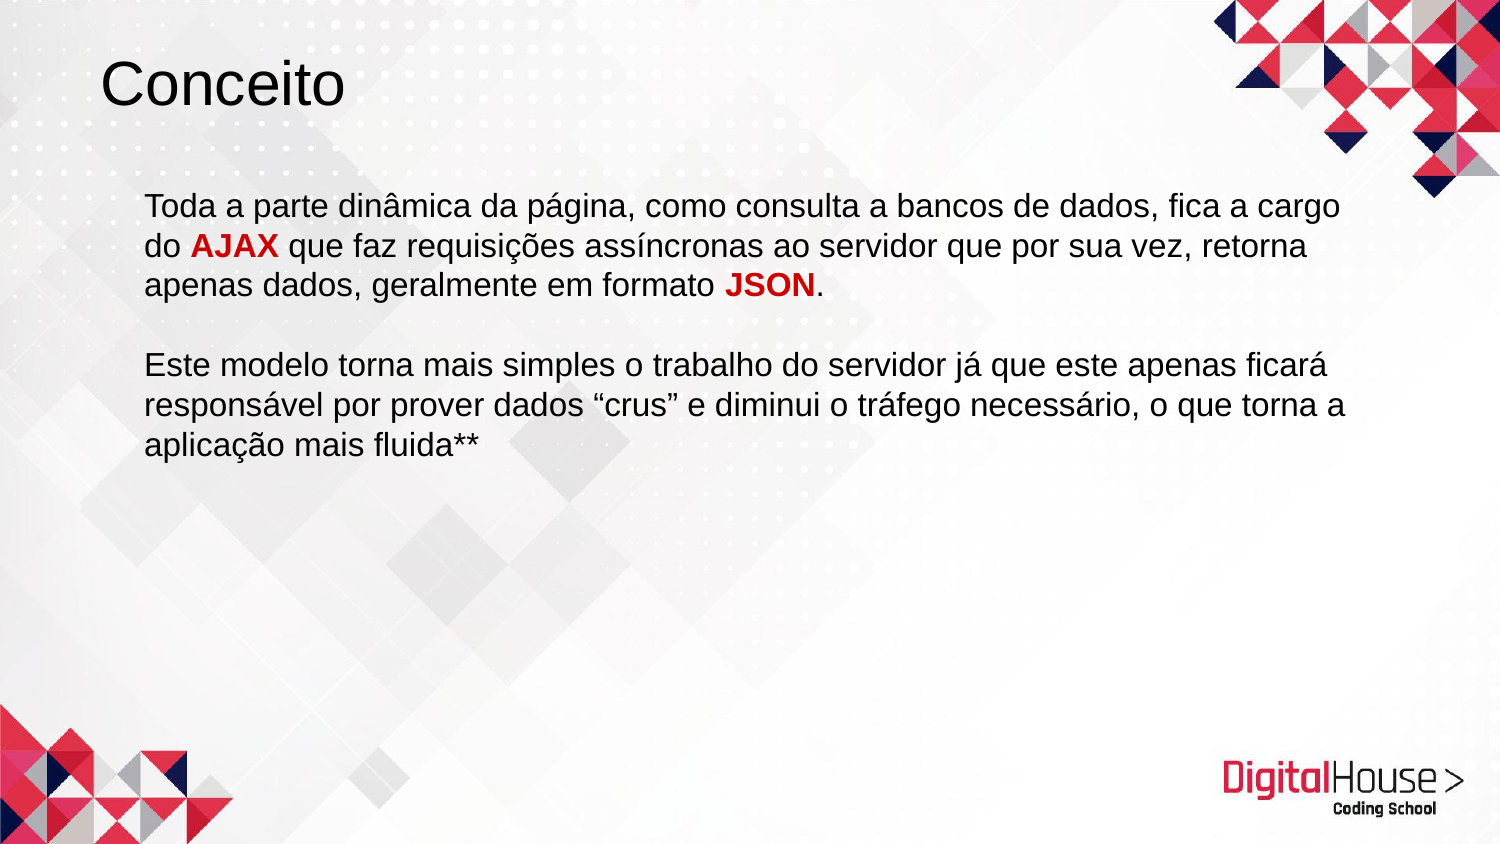

# Conceito
Toda a parte dinâmica da página, como consulta a bancos de dados, fica a cargo do AJAX que faz requisições assíncronas ao servidor que por sua vez, retorna apenas dados, geralmente em formato JSON.

Este modelo torna mais simples o trabalho do servidor já que este apenas ficará responsável por prover dados “crus” e diminui o tráfego necessário, o que torna a aplicação mais fluida**